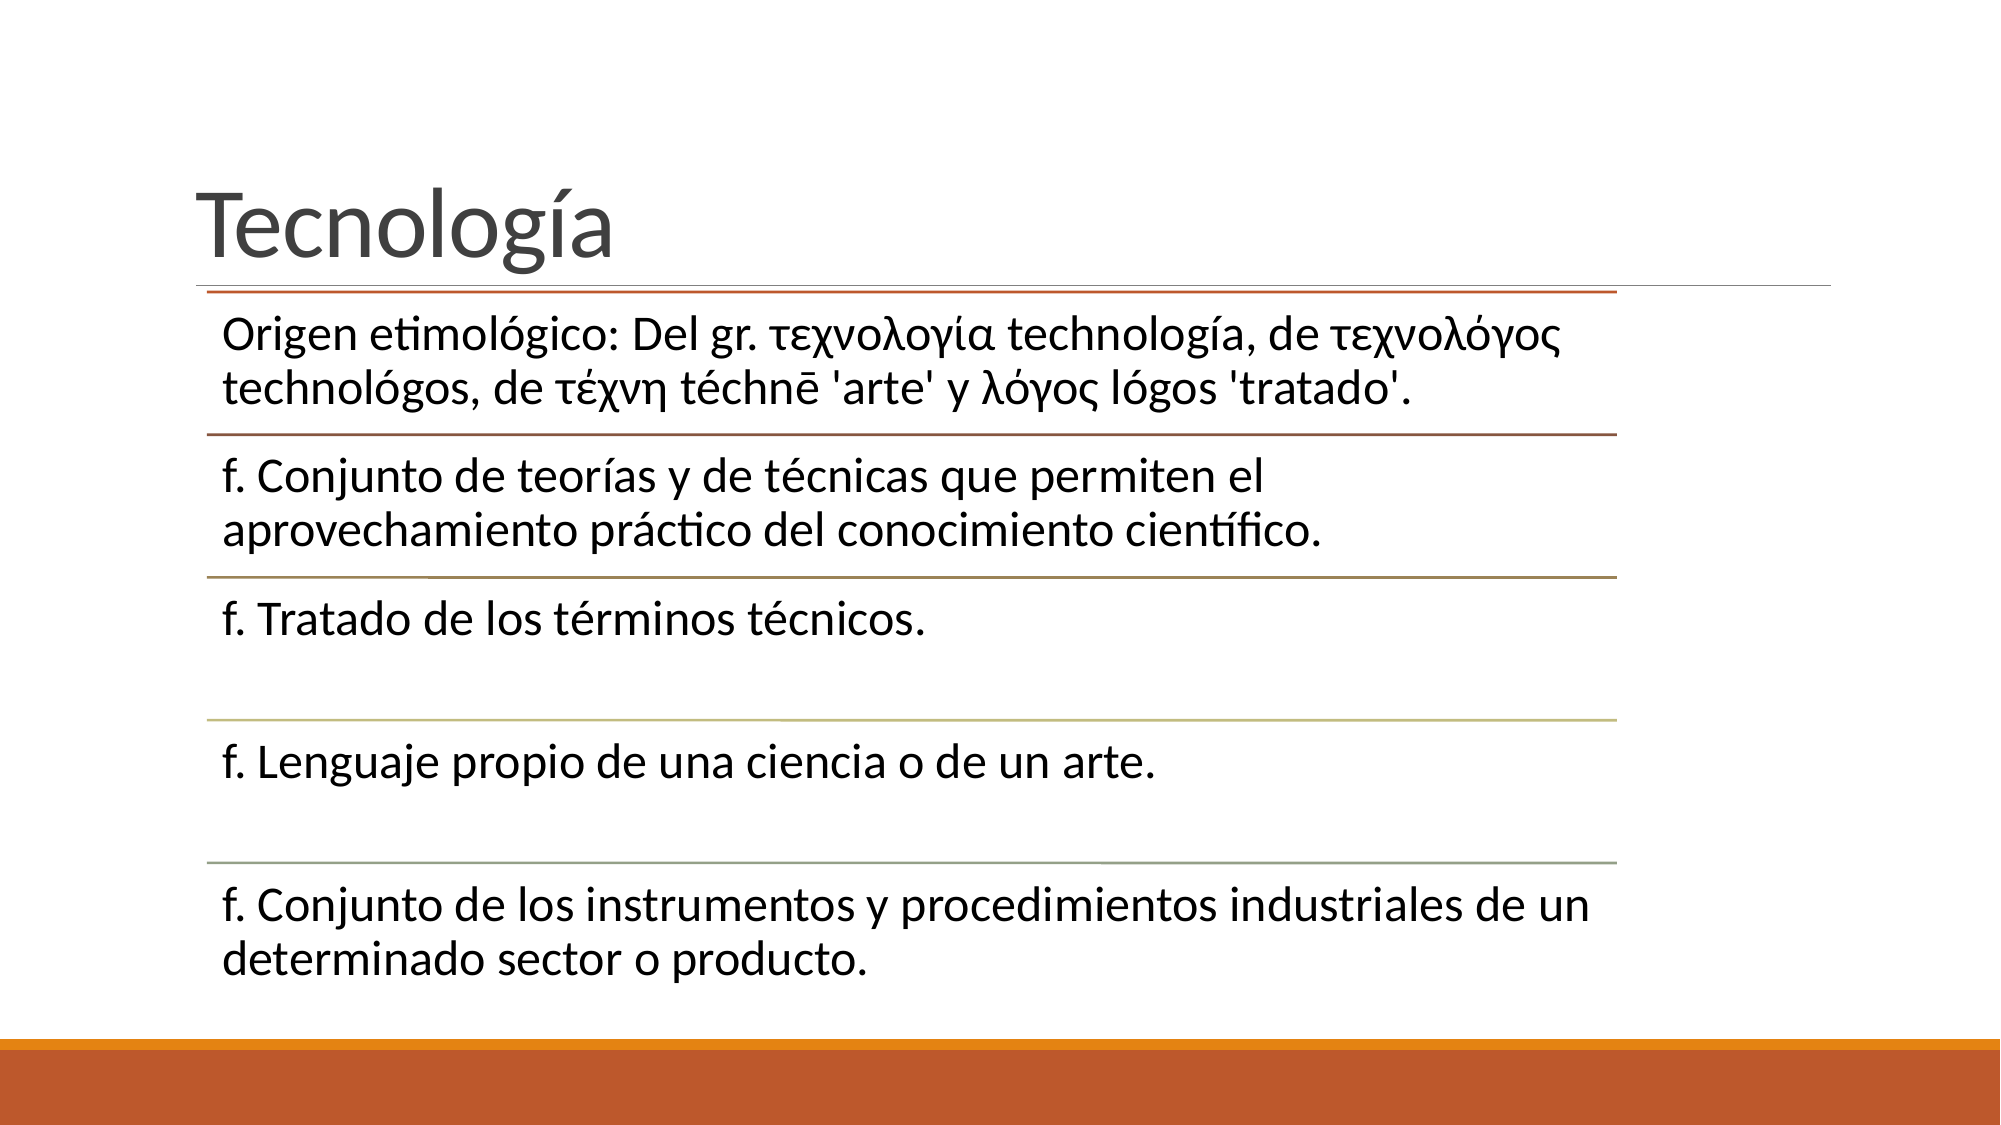

# Tecnología
Origen etimológico: Del gr. τεχνολογία technología, de τεχνολόγος technológos, de τέχνη téchnē 'arte' y λόγος lógos 'tratado'.
f. Conjunto de teorías y de técnicas que permiten el aprovechamiento práctico del conocimiento científico.
f. Tratado de los términos técnicos.
f. Lenguaje propio de una ciencia o de un arte.
f. Conjunto de los instrumentos y procedimientos industriales de un determinado sector o producto.